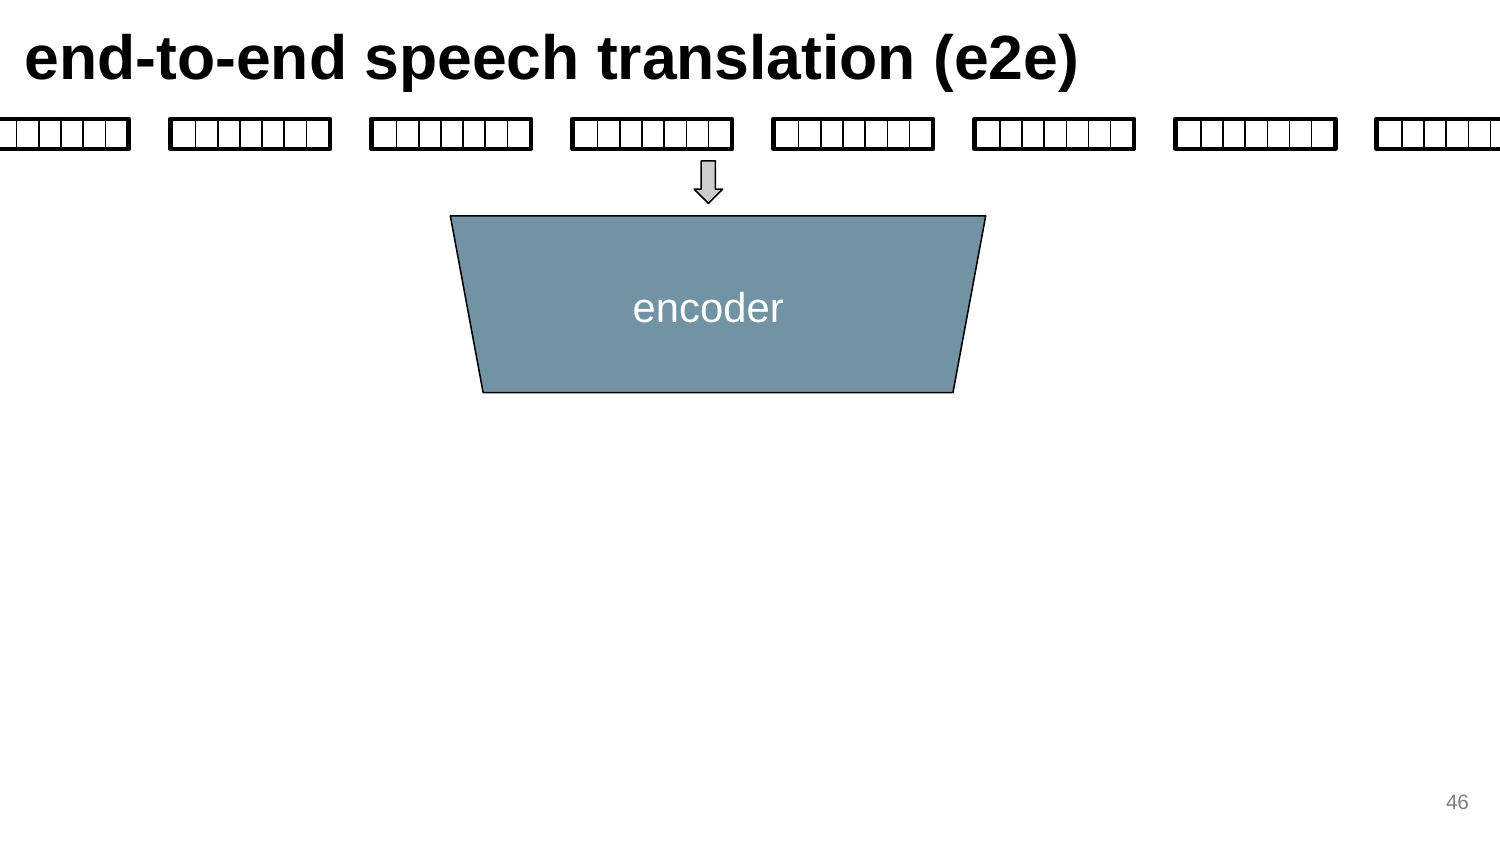

# end-to-end speech translation (e2e)

encoder
decoder
decoder
46